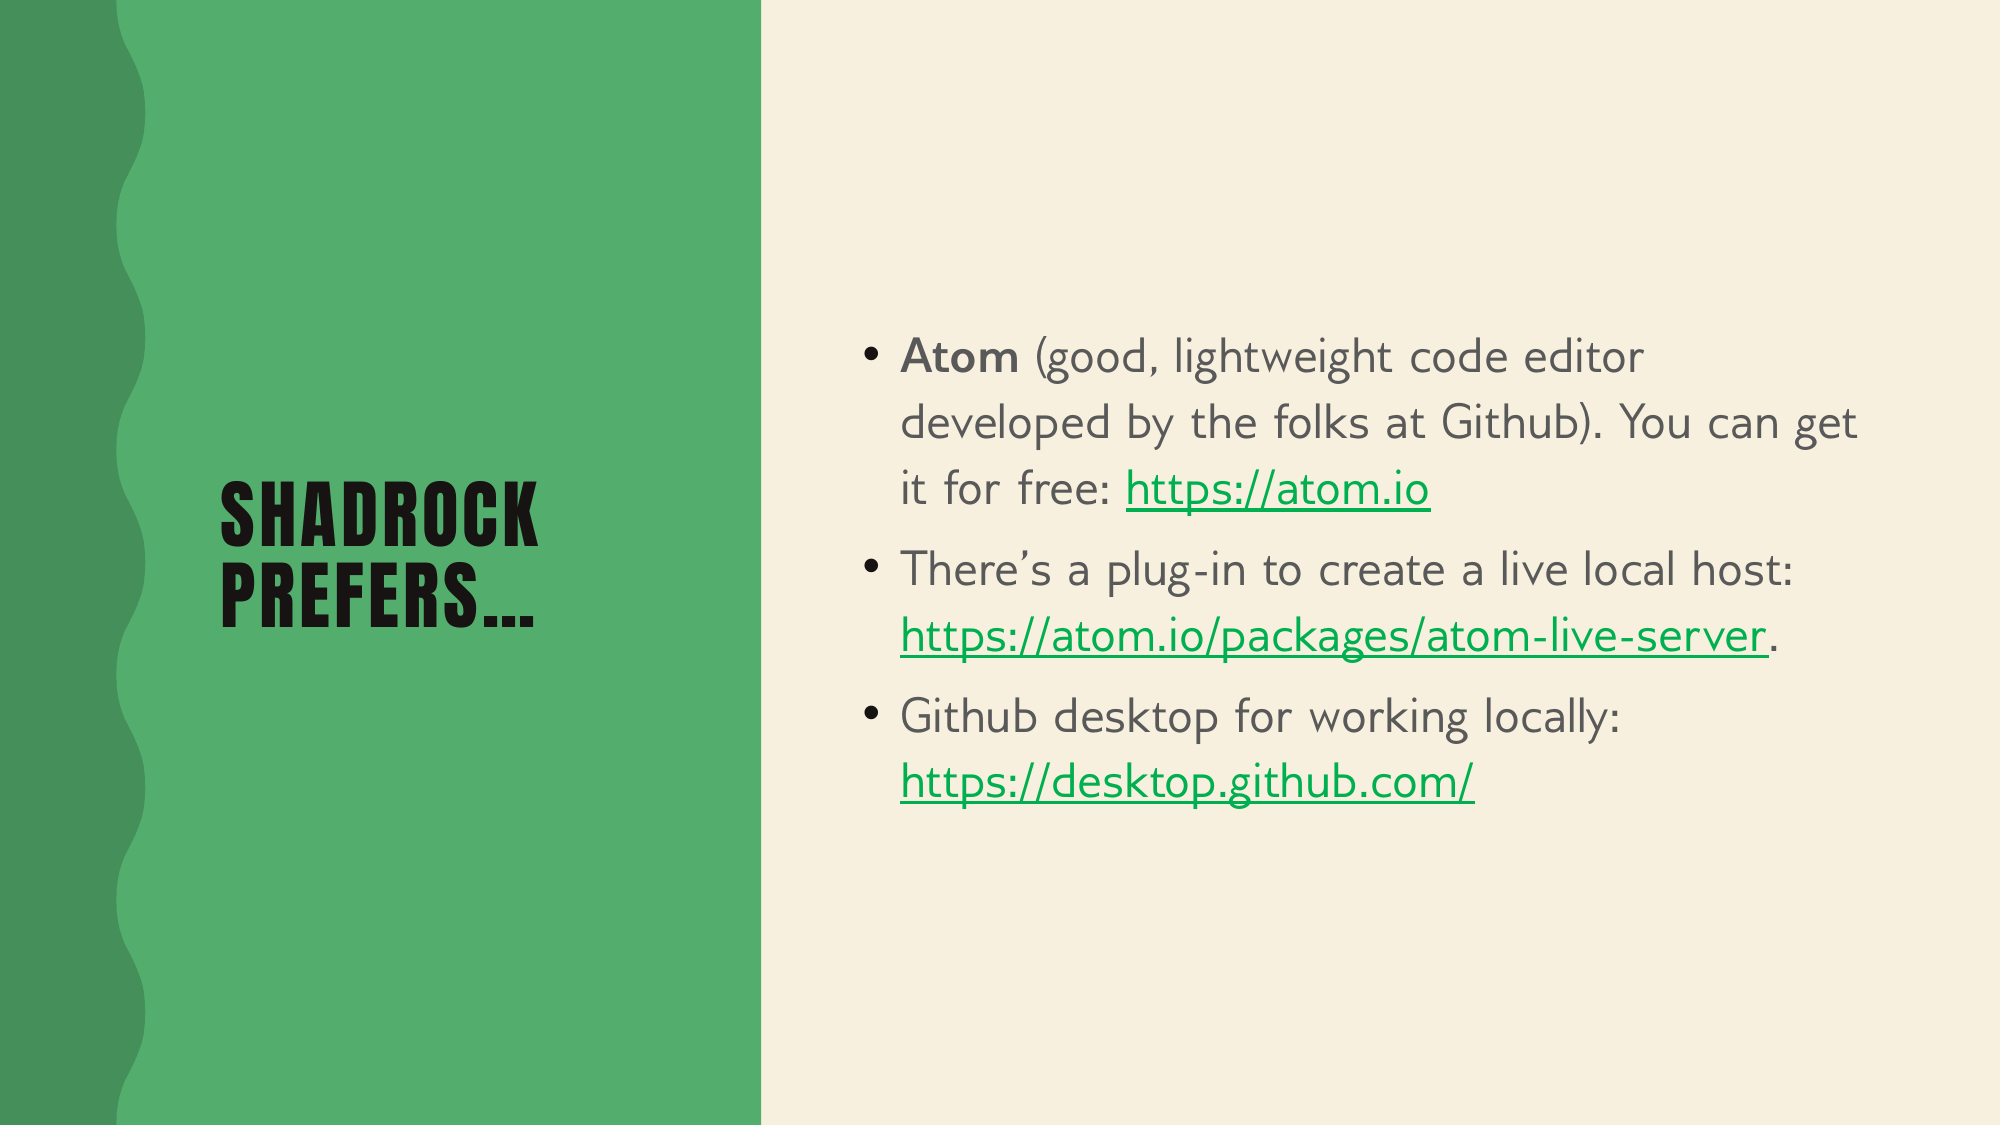

# Shadrock prefers…
Atom (good, lightweight code editor developed by the folks at Github). You can get it for free: https://atom.io
There’s a plug-in to create a live local host: https://atom.io/packages/atom-live-server.
Github desktop for working locally: https://desktop.github.com/